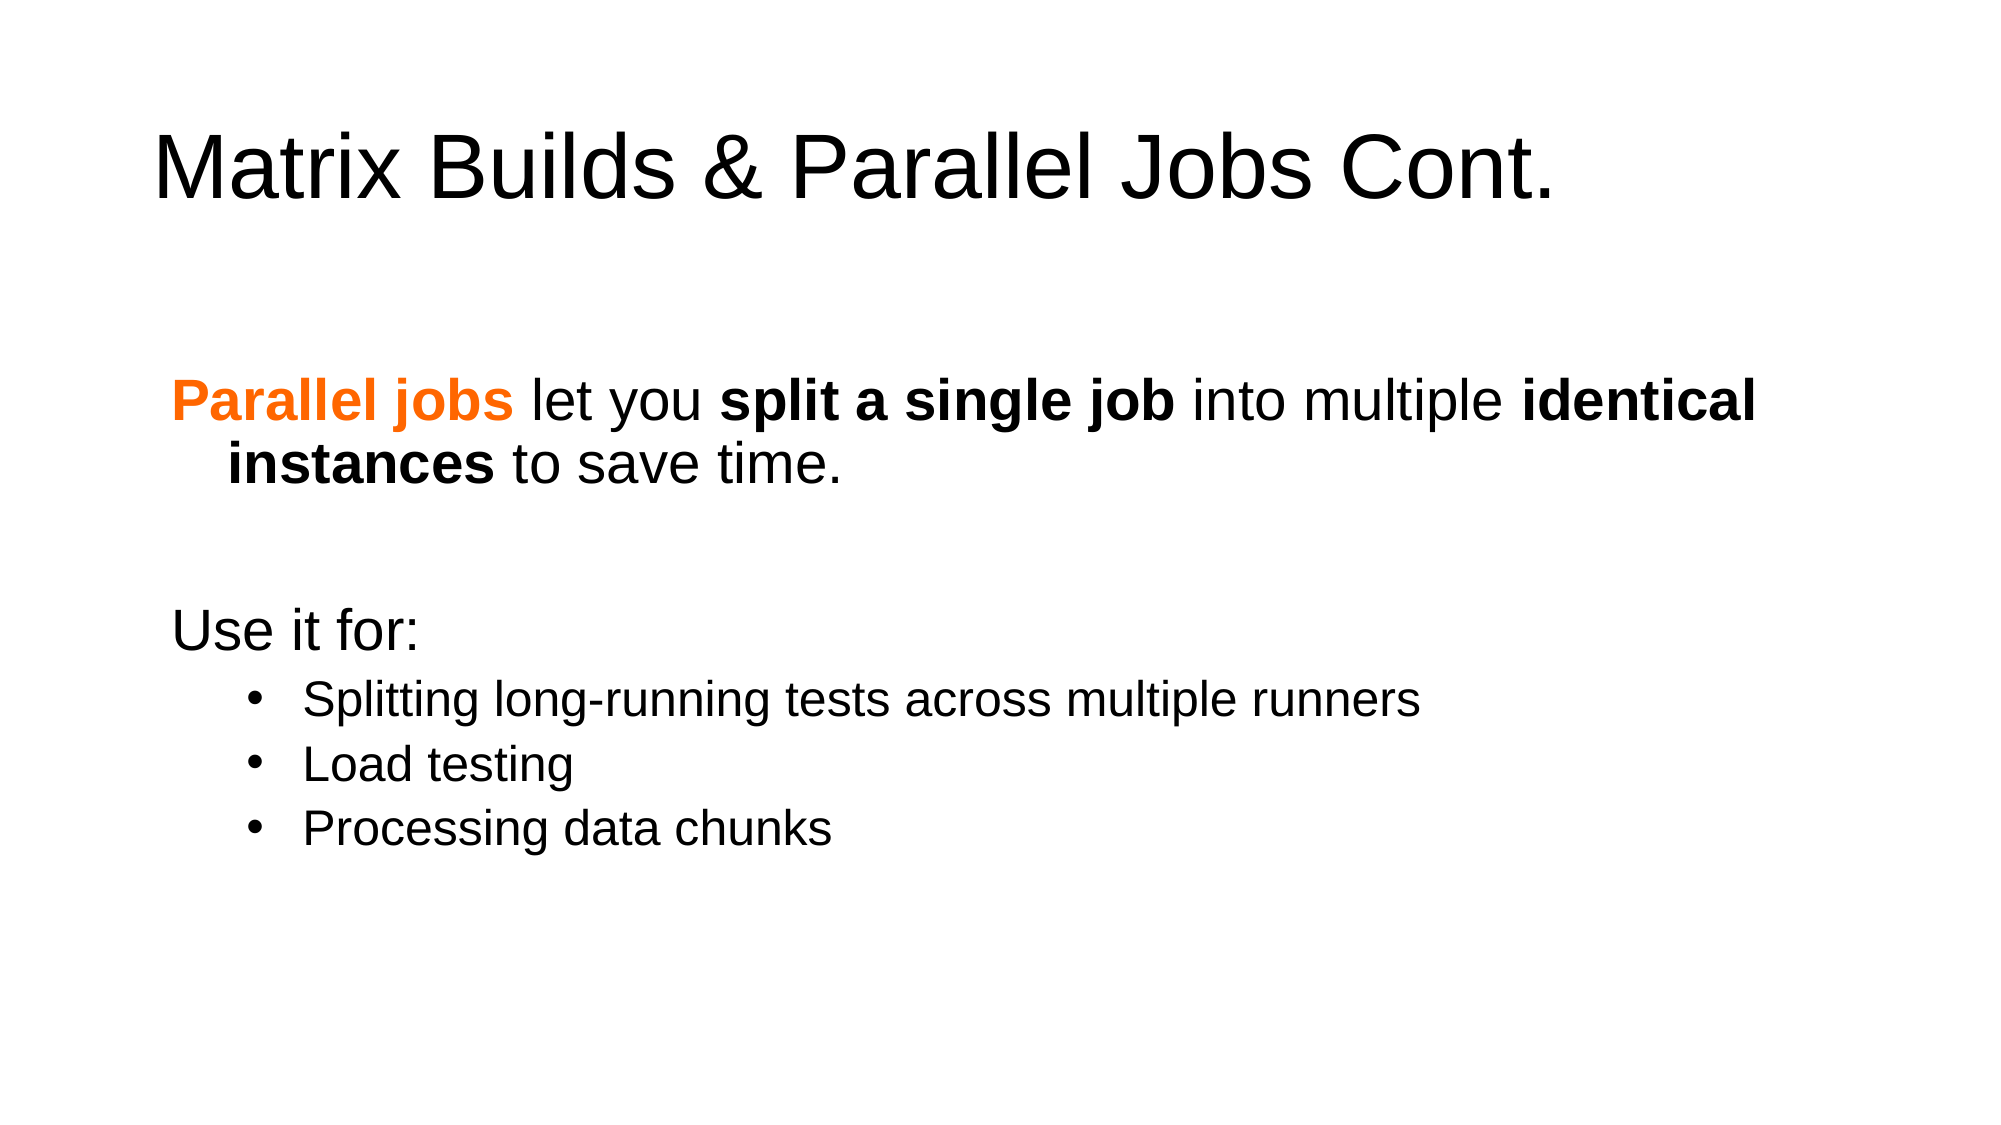

# Matrix Builds & Parallel Jobs Cont.
Parallel jobs let you split a single job into multiple identical instances to save time.

Use it for:
Splitting long-running tests across multiple runners
Load testing
Processing data chunks